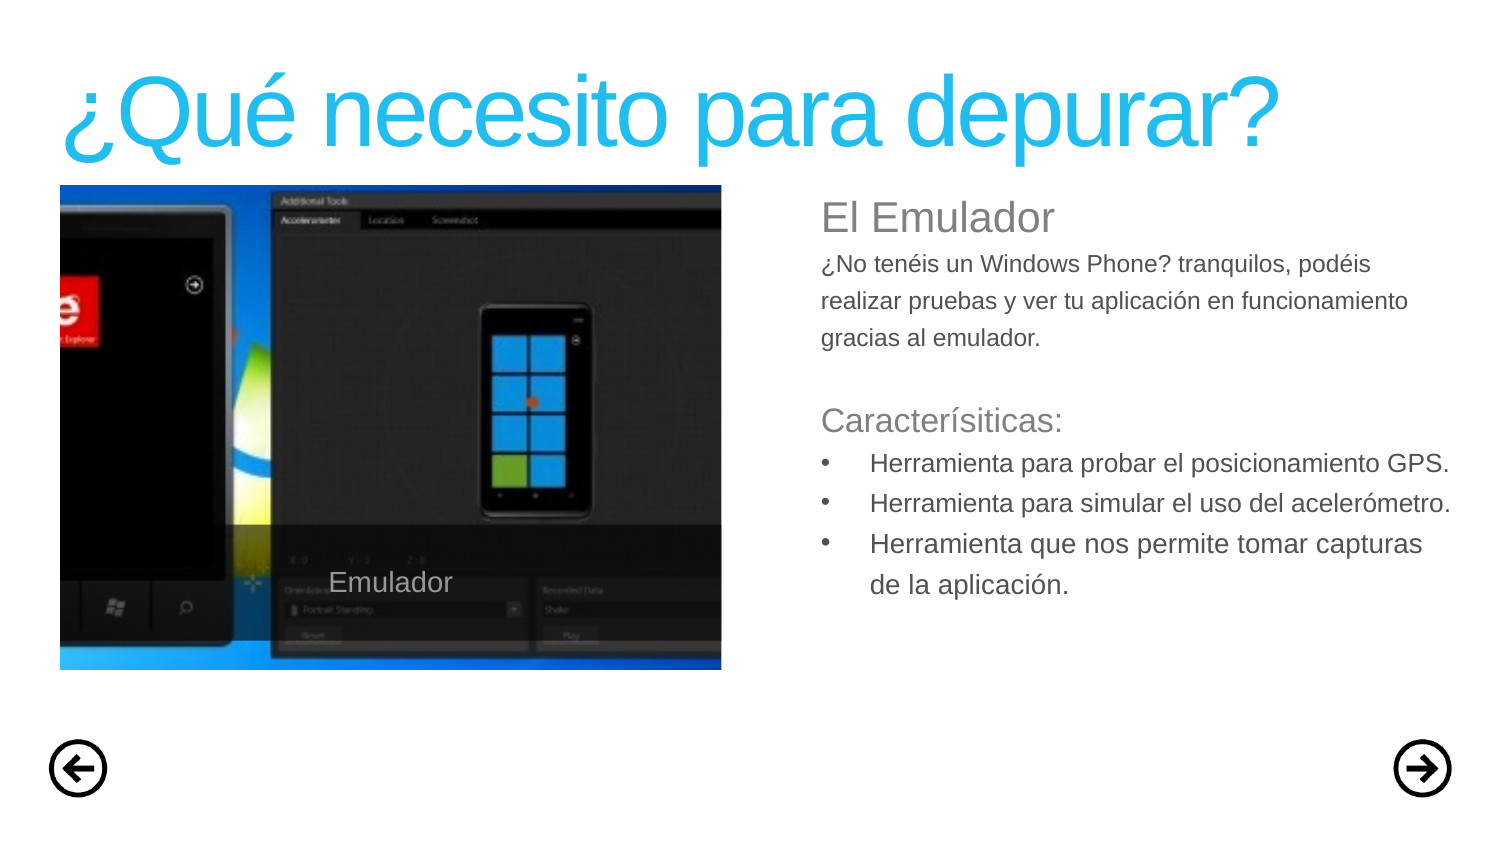

¿Qué necesita para desarrollar?
# ¿Qué necesito para depurar?
El Emulador
¿No tenéis un Windows Phone? tranquilos, podéis realizar pruebas y ver tu aplicación en funcionamiento gracias al emulador.

Caracterísiticas:
Herramienta para probar el posicionamiento GPS.
Herramienta para simular el uso del acelerómetro.
Herramienta que nos permite tomar capturas de la aplicación.
Emulador